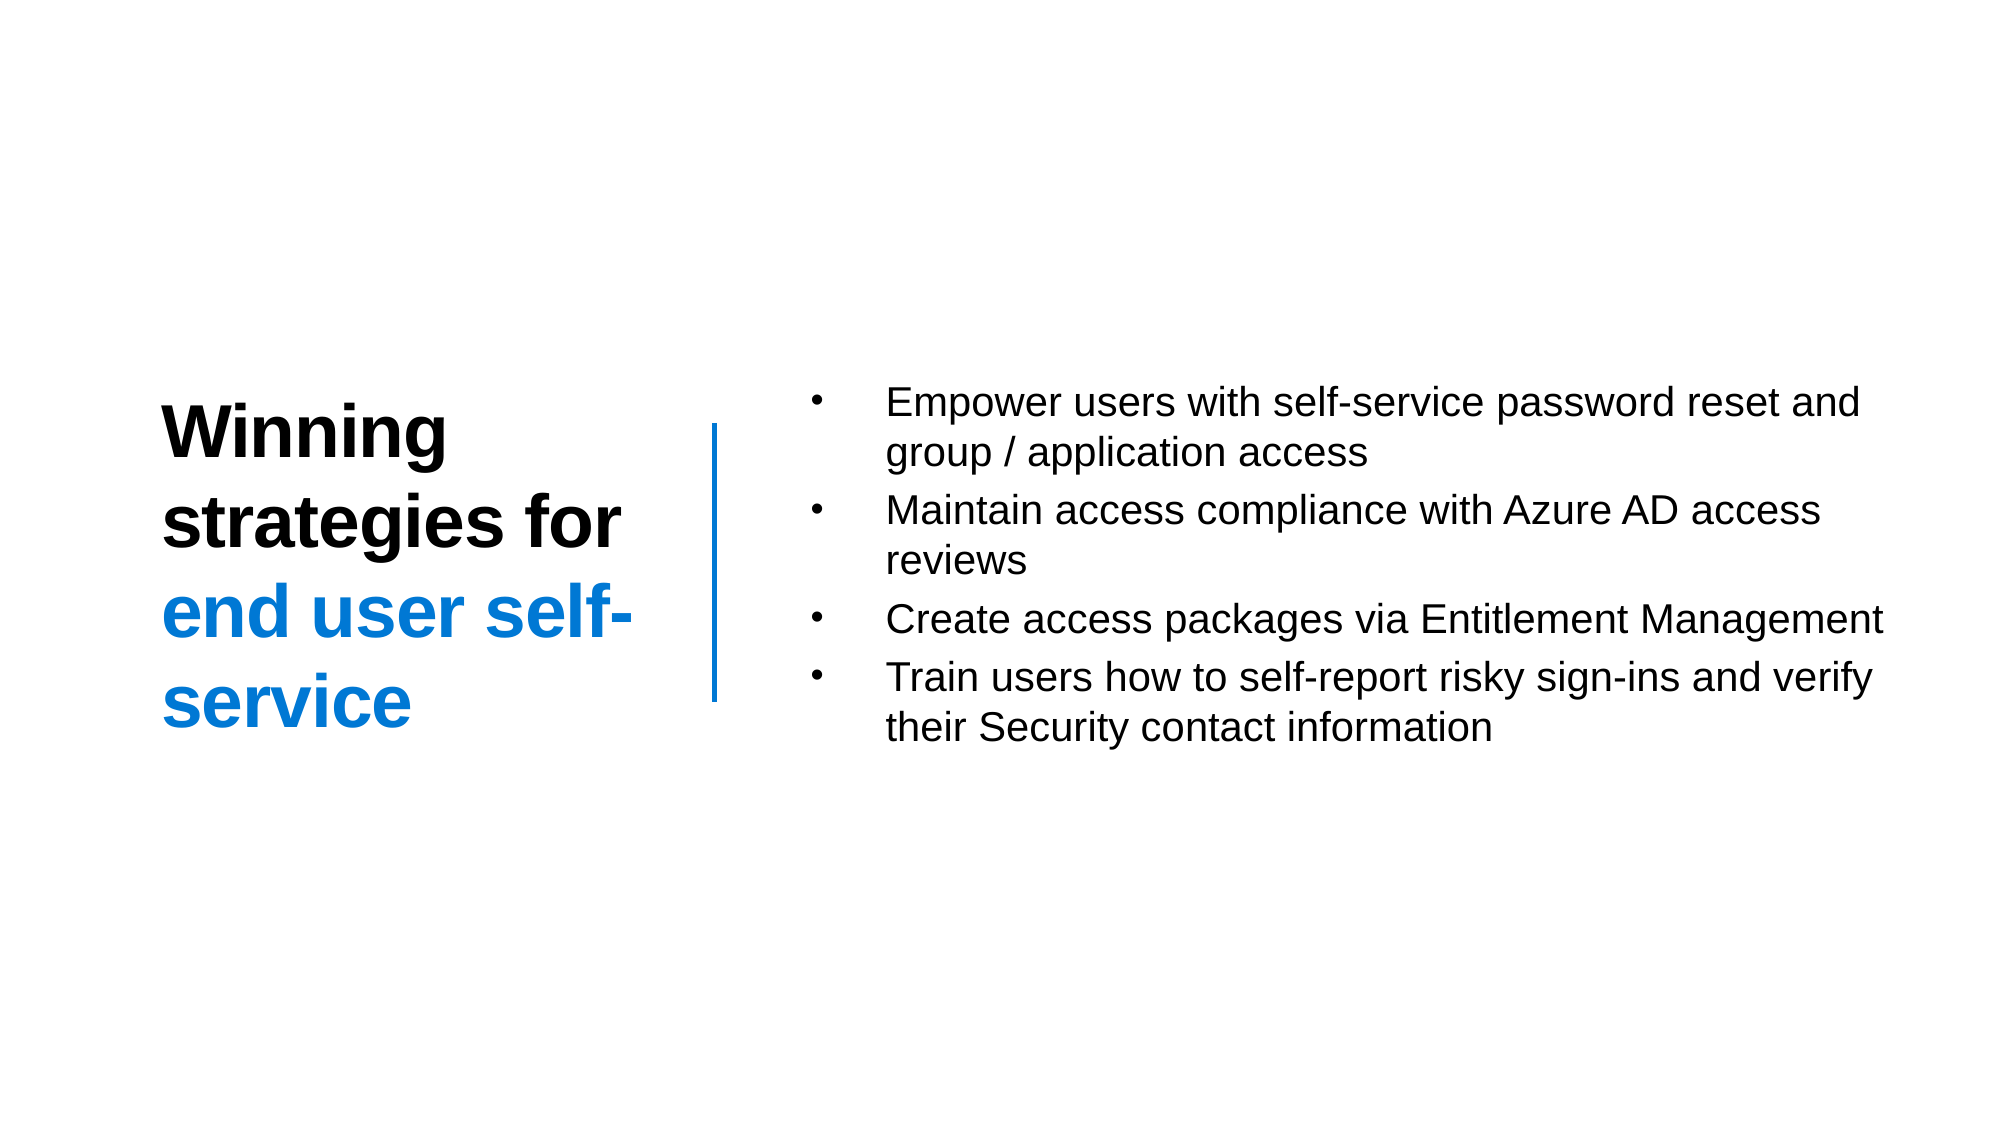

Empower users with self-service password reset and group / application access
Maintain access compliance with Azure AD access reviews
Create access packages via Entitlement Management
Train users how to self-report risky sign-ins and verify their Security contact information
# Winning strategies for end user self-service